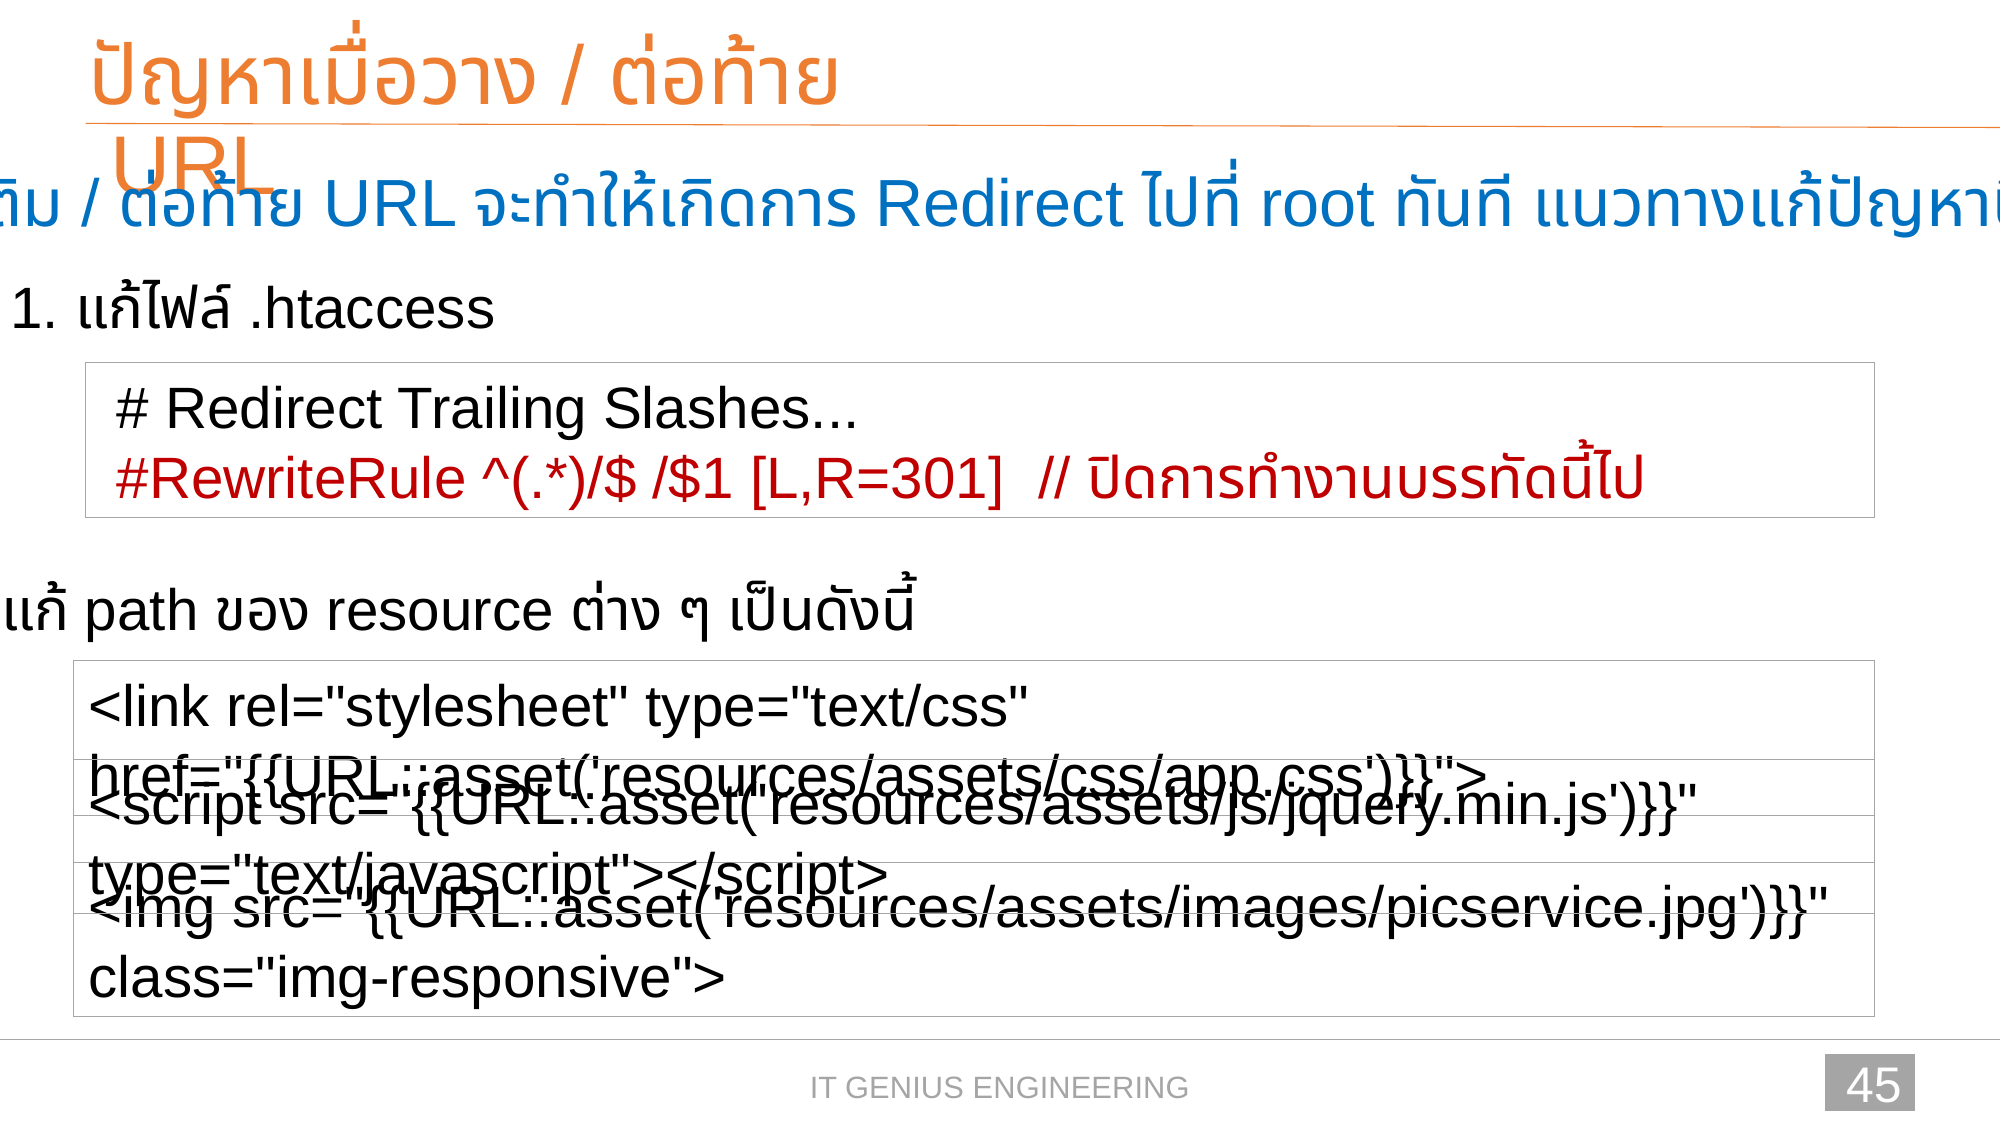

ปัญหาเมื่อวาง / ต่อท้าย URL
เมื่อมีการเติม / ต่อท้าย URL จะทำให้เกิดการ Redirect ไปที่ root ทันที แนวทางแก้ปัญหานี้คือ
1. แก้ไฟล์ .htaccess
 # Redirect Trailing Slashes...
 #RewriteRule ^(.*)/$ /$1 [L,R=301]  // ปิดการทำงานบรรทัดนี้ไป
2. แก้ path ของ resource ต่าง ๆ เป็นดังนี้
<link rel="stylesheet" type="text/css" href="{{URL::asset('resources/assets/css/app.css')}}">
<script src="{{URL::asset('resources/assets/js/jquery.min.js')}}" type="text/javascript"></script>
<img src="{{URL::asset('resources/assets/images/picservice.jpg')}}" class="img-responsive">
45
IT GENIUS ENGINEERING